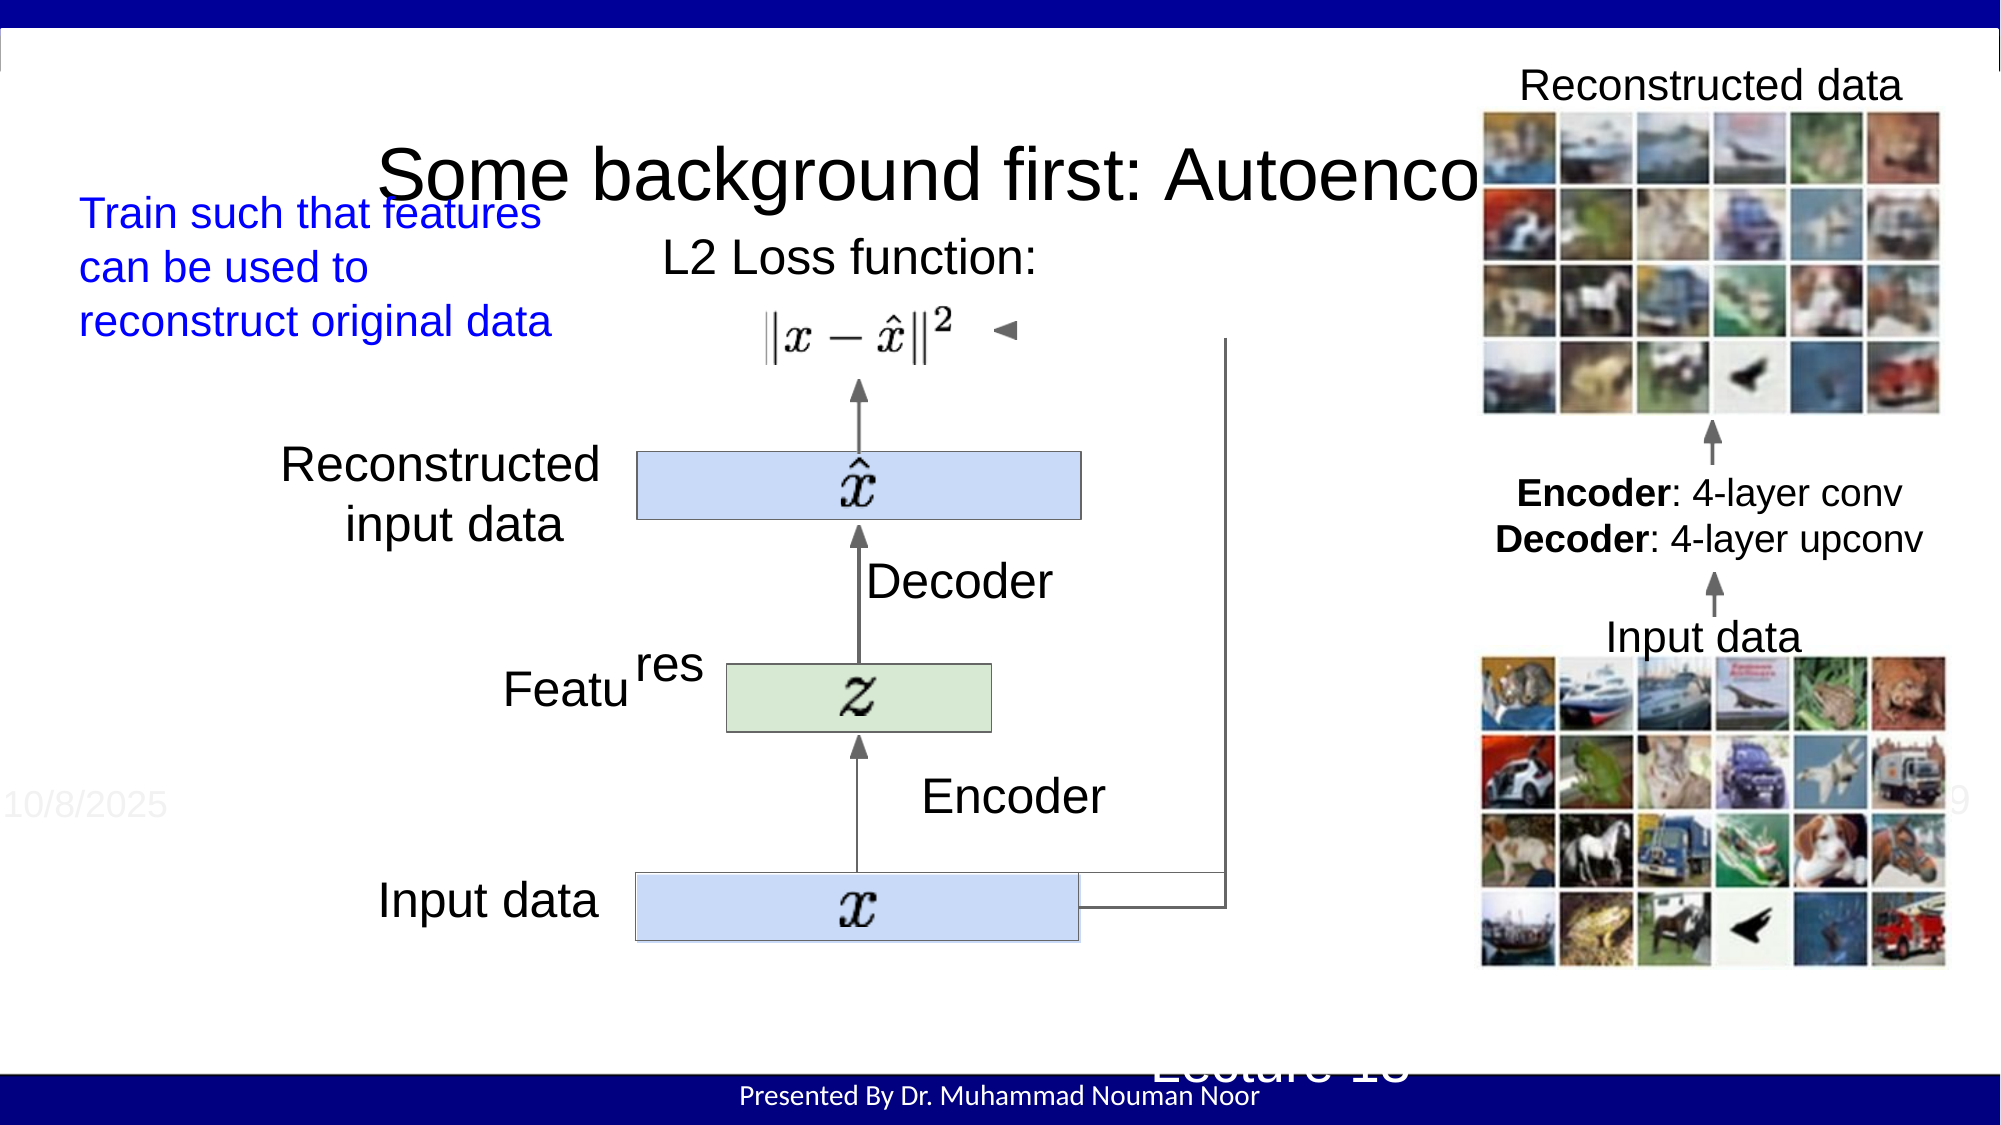

Reconstructed data
# Some background first: Autoencoders

Train such that features
L2 Loss function:
can be used to  reconstruct original data

| Decoder res |  |  |
| --- | --- | --- |
|  | Encoder |  |
|  |  |  |
|  |  |  |

Reconstructed  input data

Encoder: 4-layer conv
Decoder: 4-layer upconv

Input data

Featu

9
10/8/2025
Input data

Lecture 13 -
Presented By Dr. Muhammad Nouman Noor